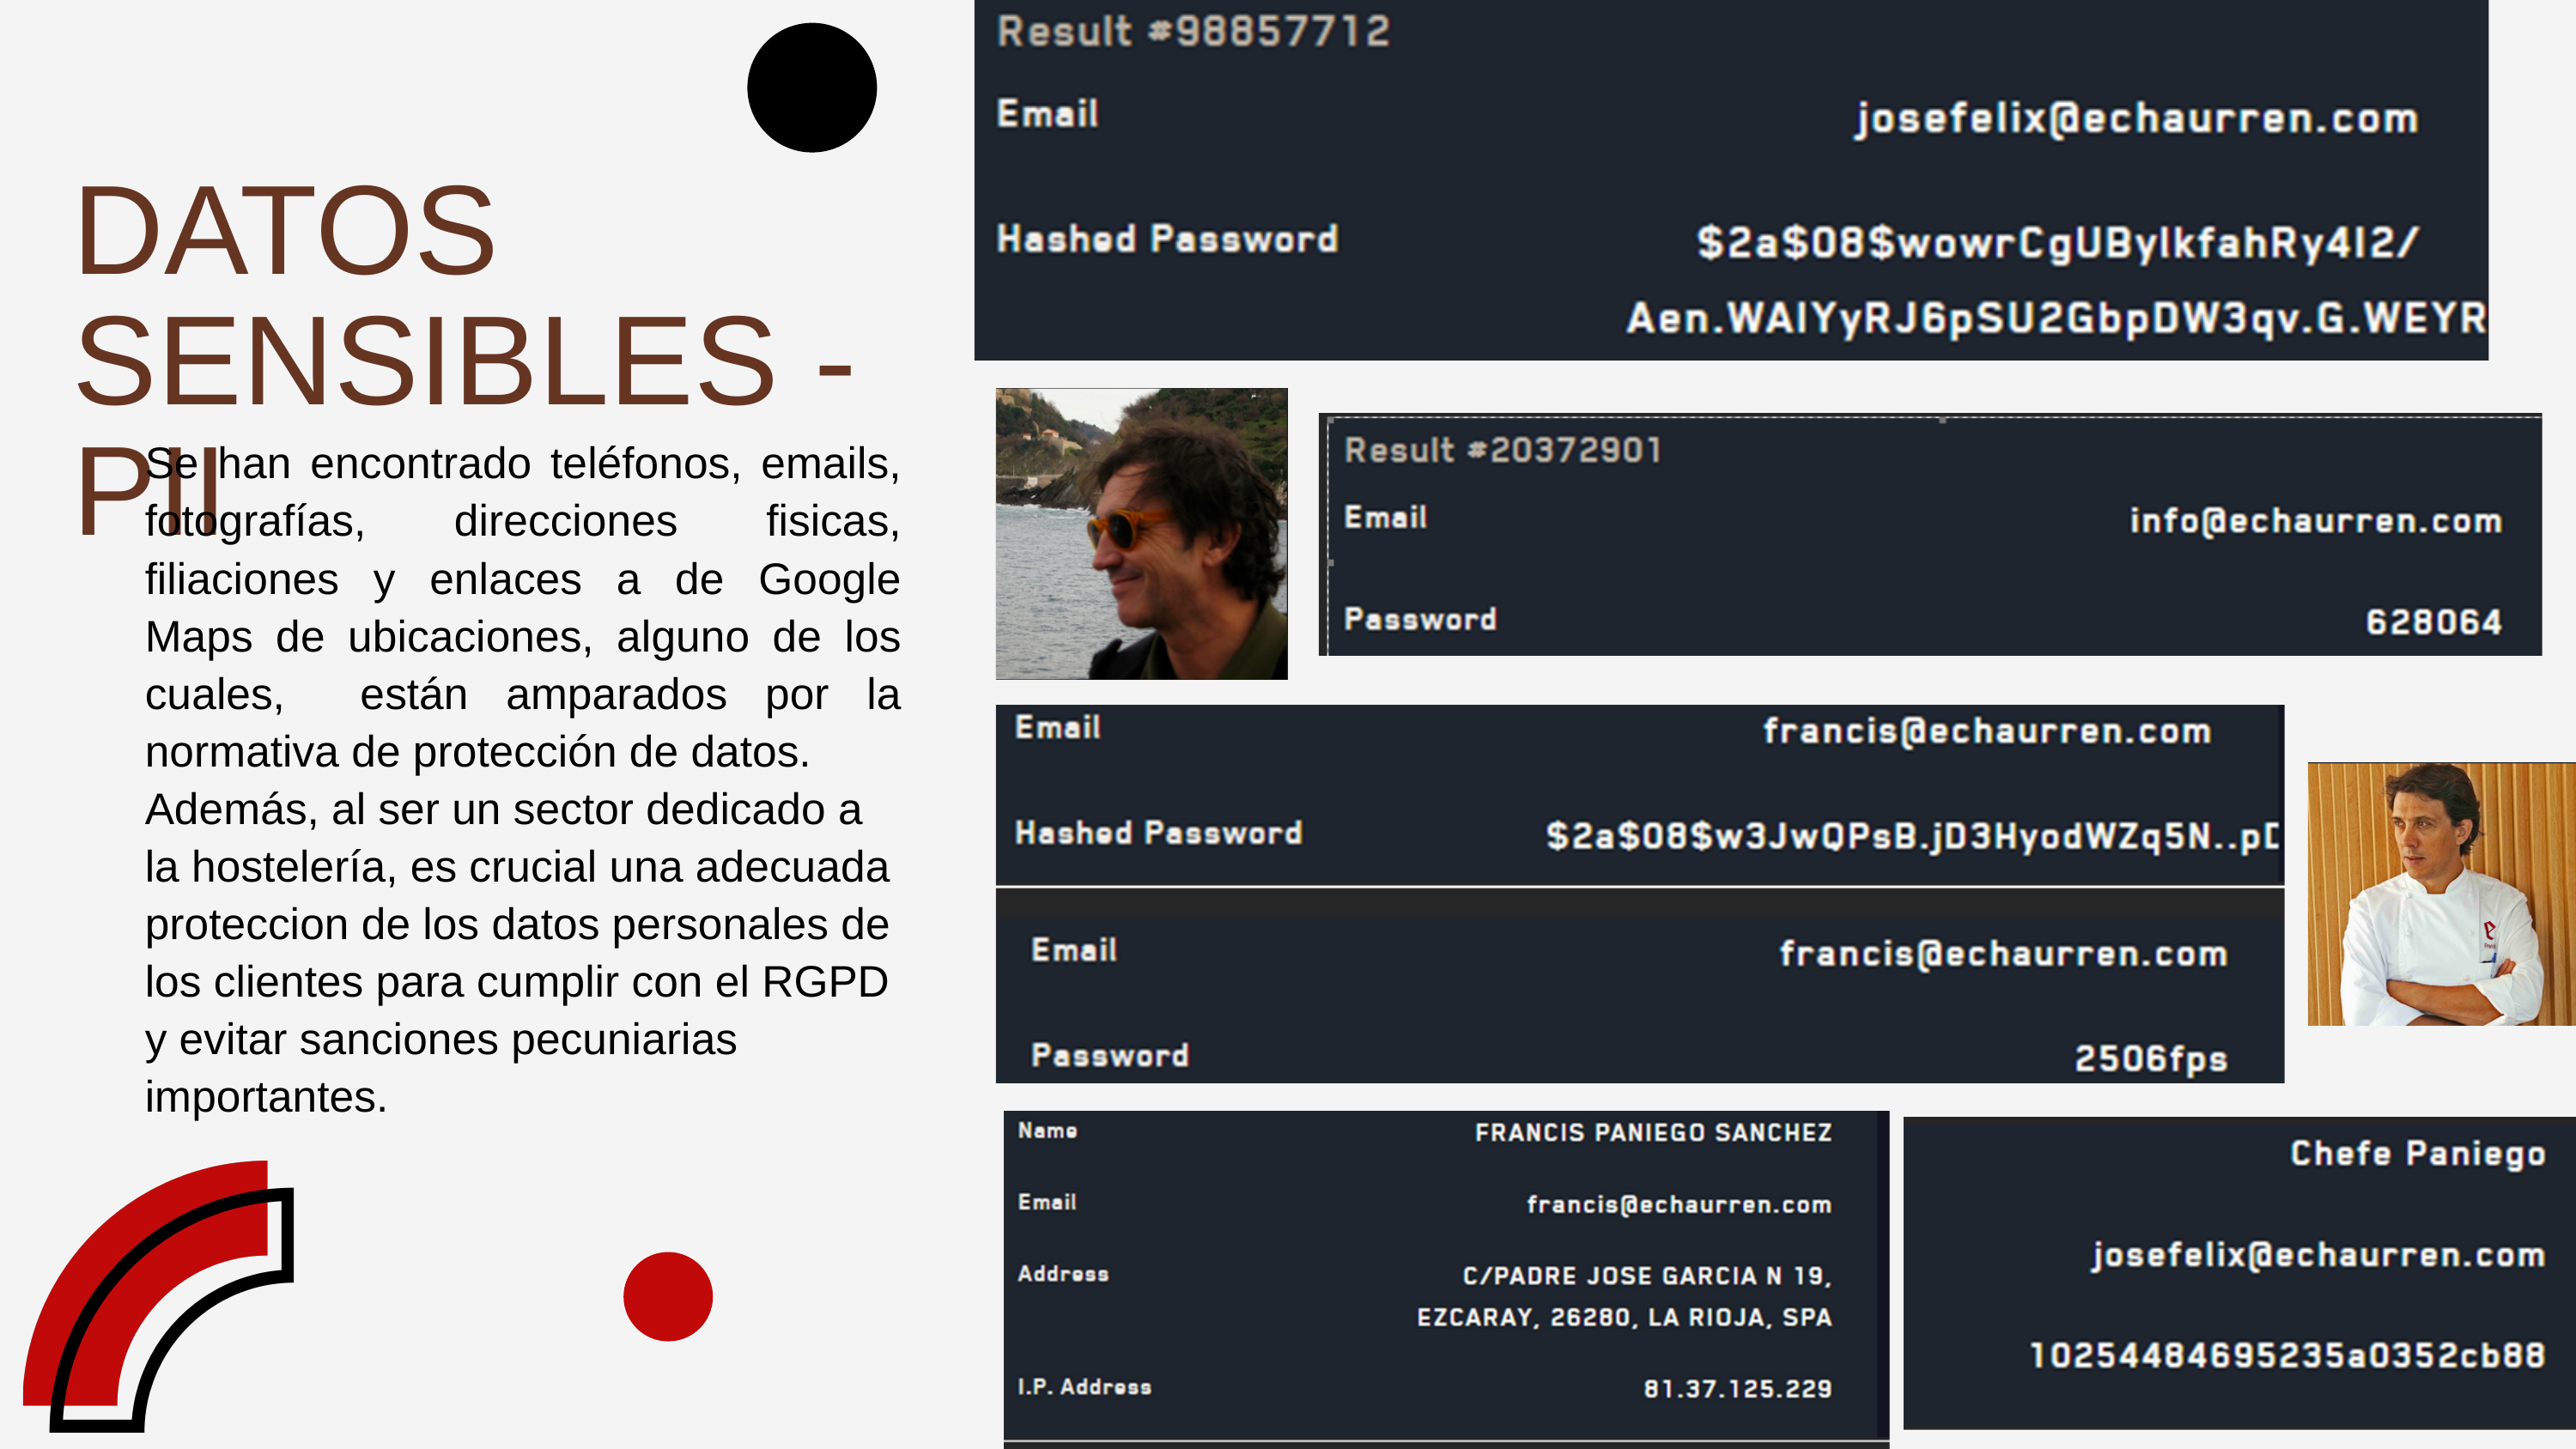

DATOS SENSIBLES -PII

Se han encontrado teléfonos, emails, fotografías, direcciones fisicas, filiaciones y enlaces a de Google Maps de ubicaciones, alguno de los cuales,  están amparados por la normativa de protección de datos.
Además, al ser un sector dedicado a la hostelería, es crucial una adecuada proteccion de los datos personales de los clientes para cumplir con el RGPD y evitar sanciones pecuniarias importantes.